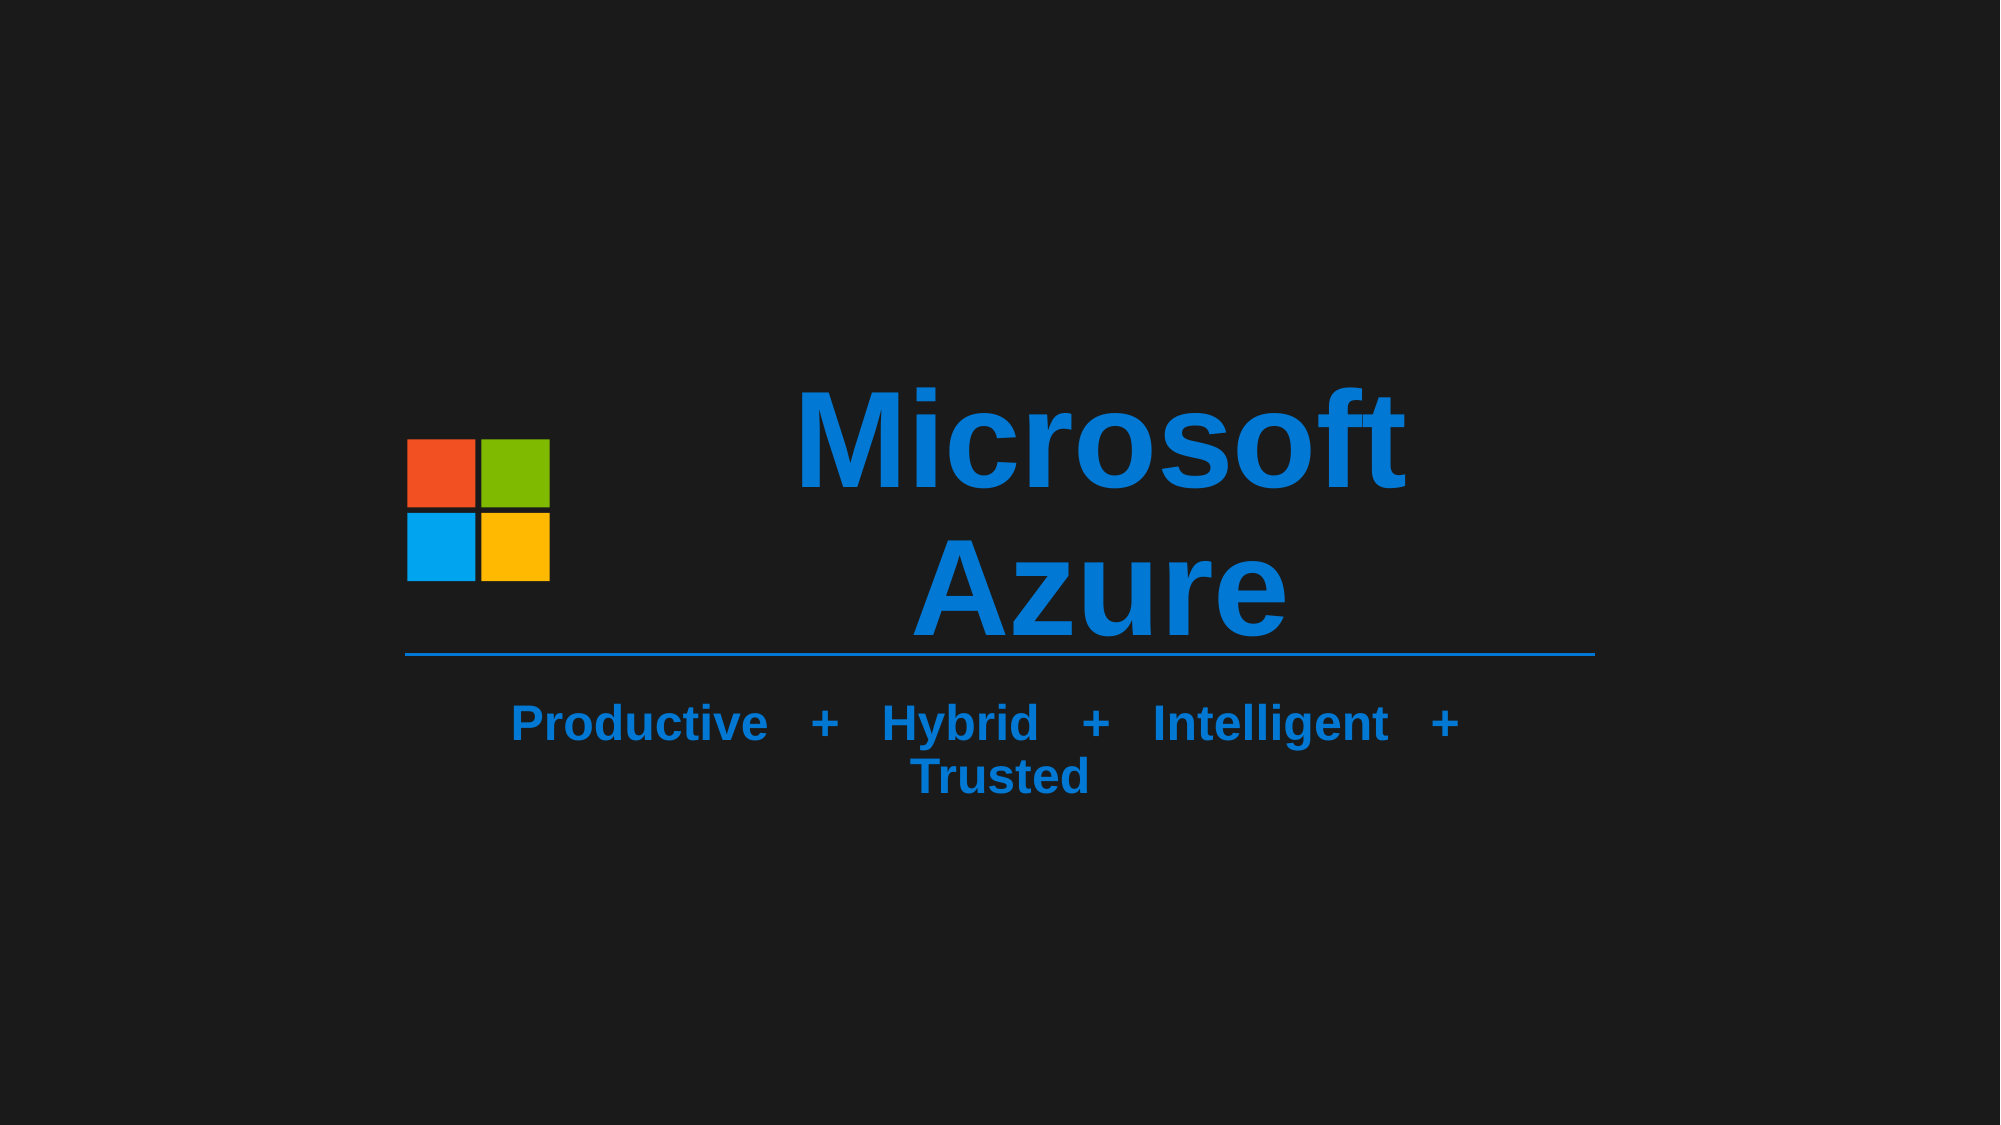

Microsoft Azure
Productive   +   Hybrid   +   Intelligent   +   Trusted